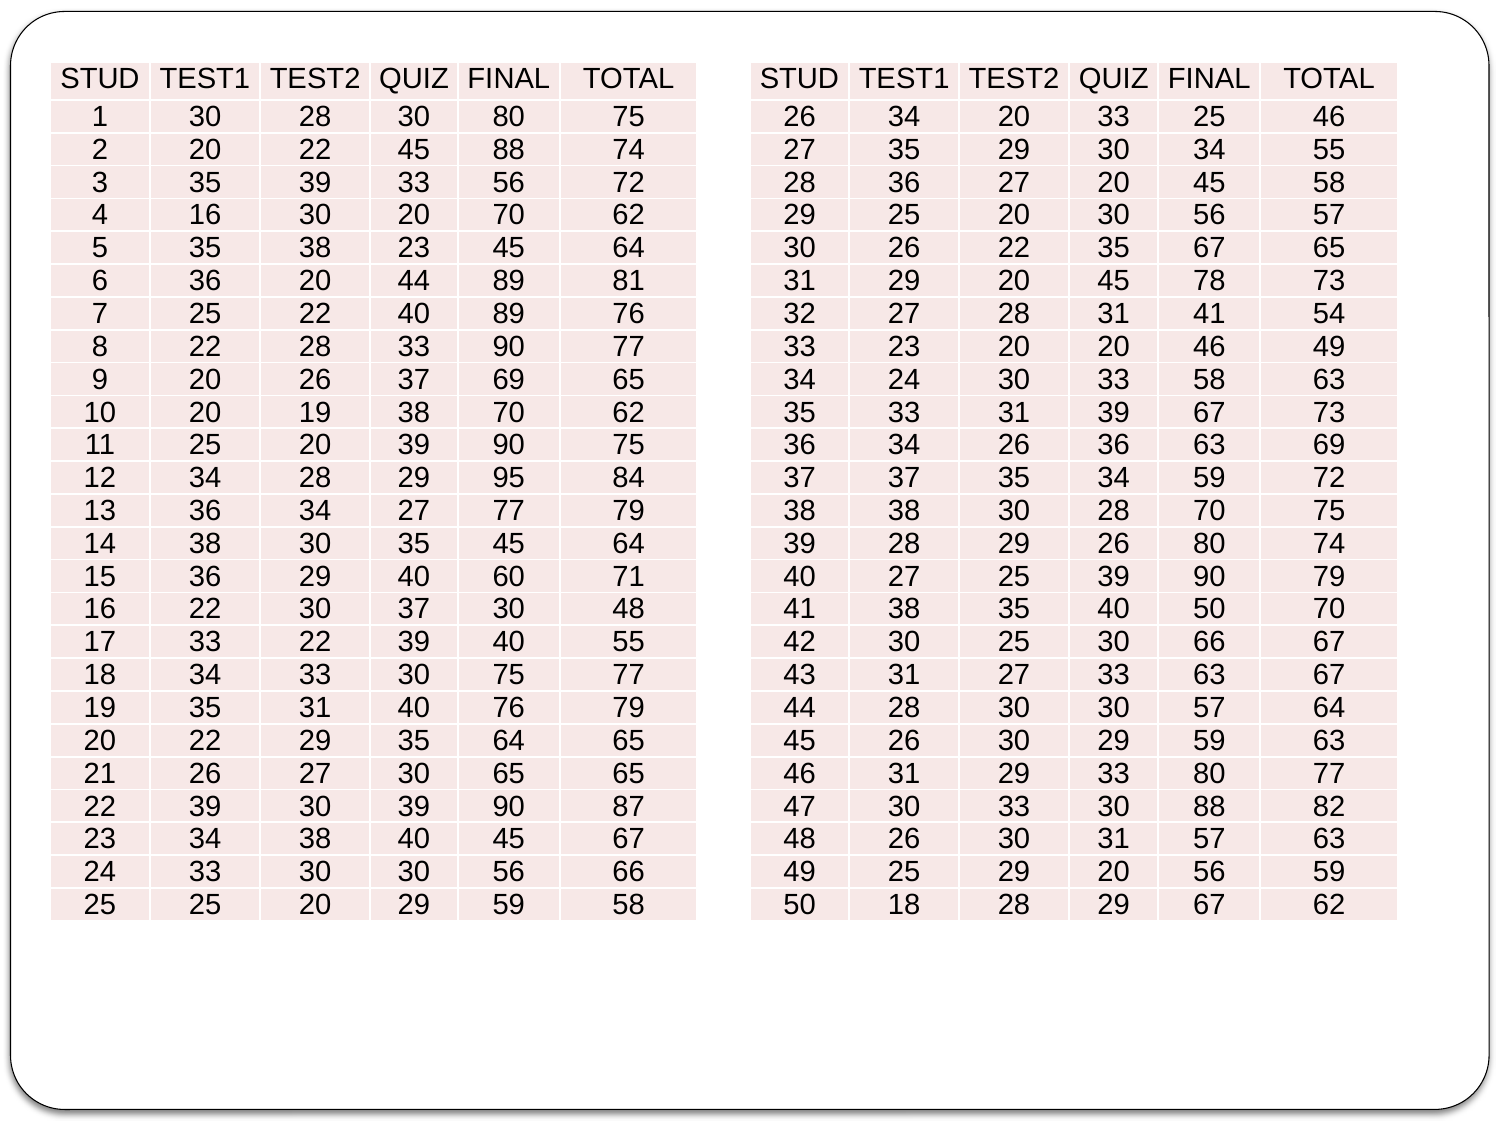

| STUD | TEST1 | TEST2 | QUIZ | FINAL | TOTAL |
| --- | --- | --- | --- | --- | --- |
| 1 | 30 | 28 | 30 | 80 | 75 |
| 2 | 20 | 22 | 45 | 88 | 74 |
| 3 | 35 | 39 | 33 | 56 | 72 |
| 4 | 16 | 30 | 20 | 70 | 62 |
| 5 | 35 | 38 | 23 | 45 | 64 |
| 6 | 36 | 20 | 44 | 89 | 81 |
| 7 | 25 | 22 | 40 | 89 | 76 |
| 8 | 22 | 28 | 33 | 90 | 77 |
| 9 | 20 | 26 | 37 | 69 | 65 |
| 10 | 20 | 19 | 38 | 70 | 62 |
| 11 | 25 | 20 | 39 | 90 | 75 |
| 12 | 34 | 28 | 29 | 95 | 84 |
| 13 | 36 | 34 | 27 | 77 | 79 |
| 14 | 38 | 30 | 35 | 45 | 64 |
| 15 | 36 | 29 | 40 | 60 | 71 |
| 16 | 22 | 30 | 37 | 30 | 48 |
| 17 | 33 | 22 | 39 | 40 | 55 |
| 18 | 34 | 33 | 30 | 75 | 77 |
| 19 | 35 | 31 | 40 | 76 | 79 |
| 20 | 22 | 29 | 35 | 64 | 65 |
| 21 | 26 | 27 | 30 | 65 | 65 |
| 22 | 39 | 30 | 39 | 90 | 87 |
| 23 | 34 | 38 | 40 | 45 | 67 |
| 24 | 33 | 30 | 30 | 56 | 66 |
| 25 | 25 | 20 | 29 | 59 | 58 |
| STUD | TEST1 | TEST2 | QUIZ | FINAL | TOTAL |
| --- | --- | --- | --- | --- | --- |
| 26 | 34 | 20 | 33 | 25 | 46 |
| 27 | 35 | 29 | 30 | 34 | 55 |
| 28 | 36 | 27 | 20 | 45 | 58 |
| 29 | 25 | 20 | 30 | 56 | 57 |
| 30 | 26 | 22 | 35 | 67 | 65 |
| 31 | 29 | 20 | 45 | 78 | 73 |
| 32 | 27 | 28 | 31 | 41 | 54 |
| 33 | 23 | 20 | 20 | 46 | 49 |
| 34 | 24 | 30 | 33 | 58 | 63 |
| 35 | 33 | 31 | 39 | 67 | 73 |
| 36 | 34 | 26 | 36 | 63 | 69 |
| 37 | 37 | 35 | 34 | 59 | 72 |
| 38 | 38 | 30 | 28 | 70 | 75 |
| 39 | 28 | 29 | 26 | 80 | 74 |
| 40 | 27 | 25 | 39 | 90 | 79 |
| 41 | 38 | 35 | 40 | 50 | 70 |
| 42 | 30 | 25 | 30 | 66 | 67 |
| 43 | 31 | 27 | 33 | 63 | 67 |
| 44 | 28 | 30 | 30 | 57 | 64 |
| 45 | 26 | 30 | 29 | 59 | 63 |
| 46 | 31 | 29 | 33 | 80 | 77 |
| 47 | 30 | 33 | 30 | 88 | 82 |
| 48 | 26 | 30 | 31 | 57 | 63 |
| 49 | 25 | 29 | 20 | 56 | 59 |
| 50 | 18 | 28 | 29 | 67 | 62 |